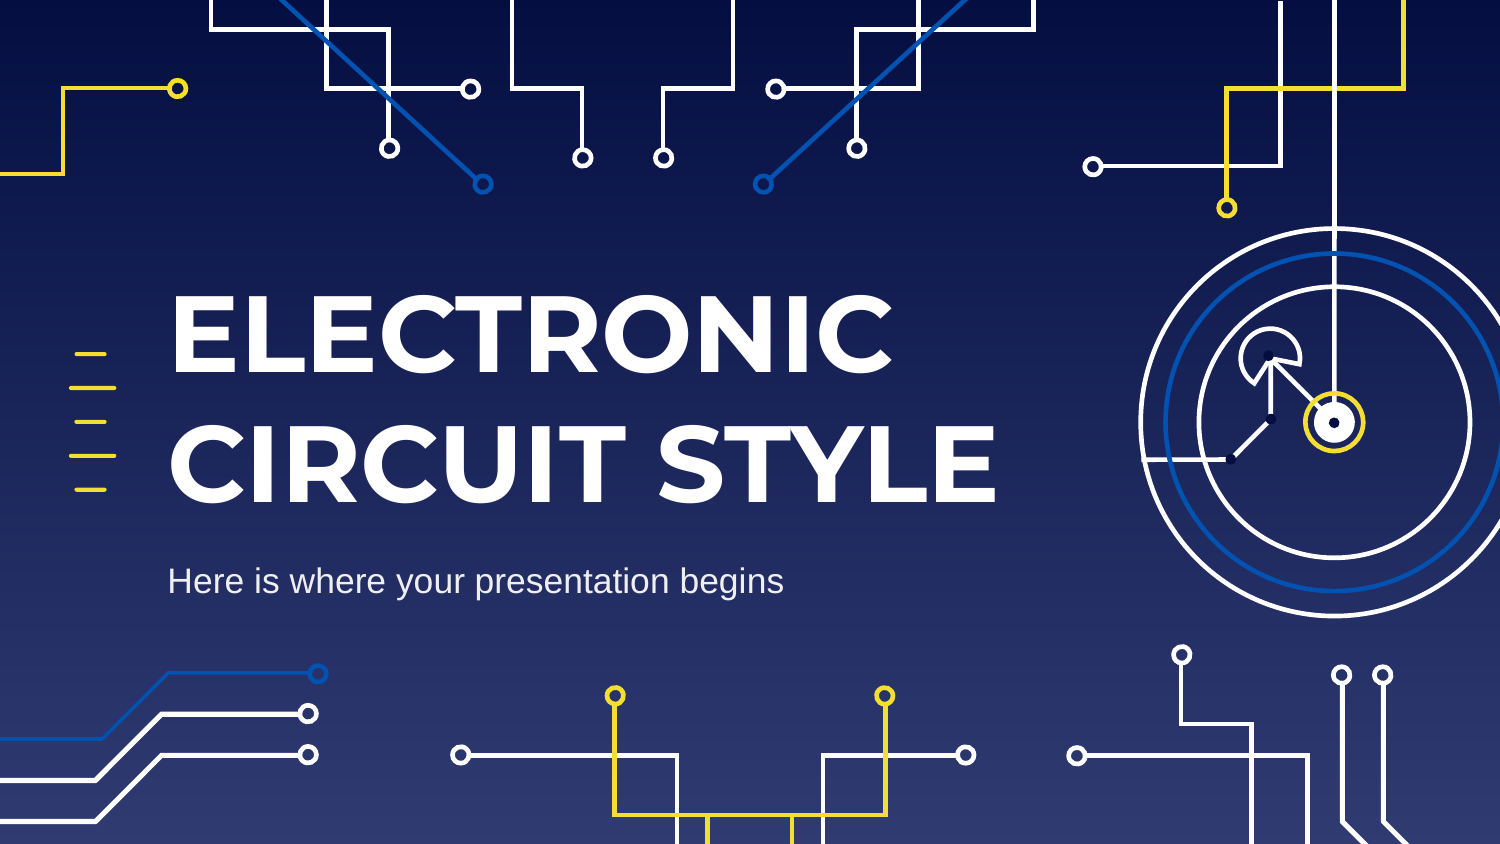

# ELECTRONIC CIRCUIT STYLE
Here is where your presentation begins